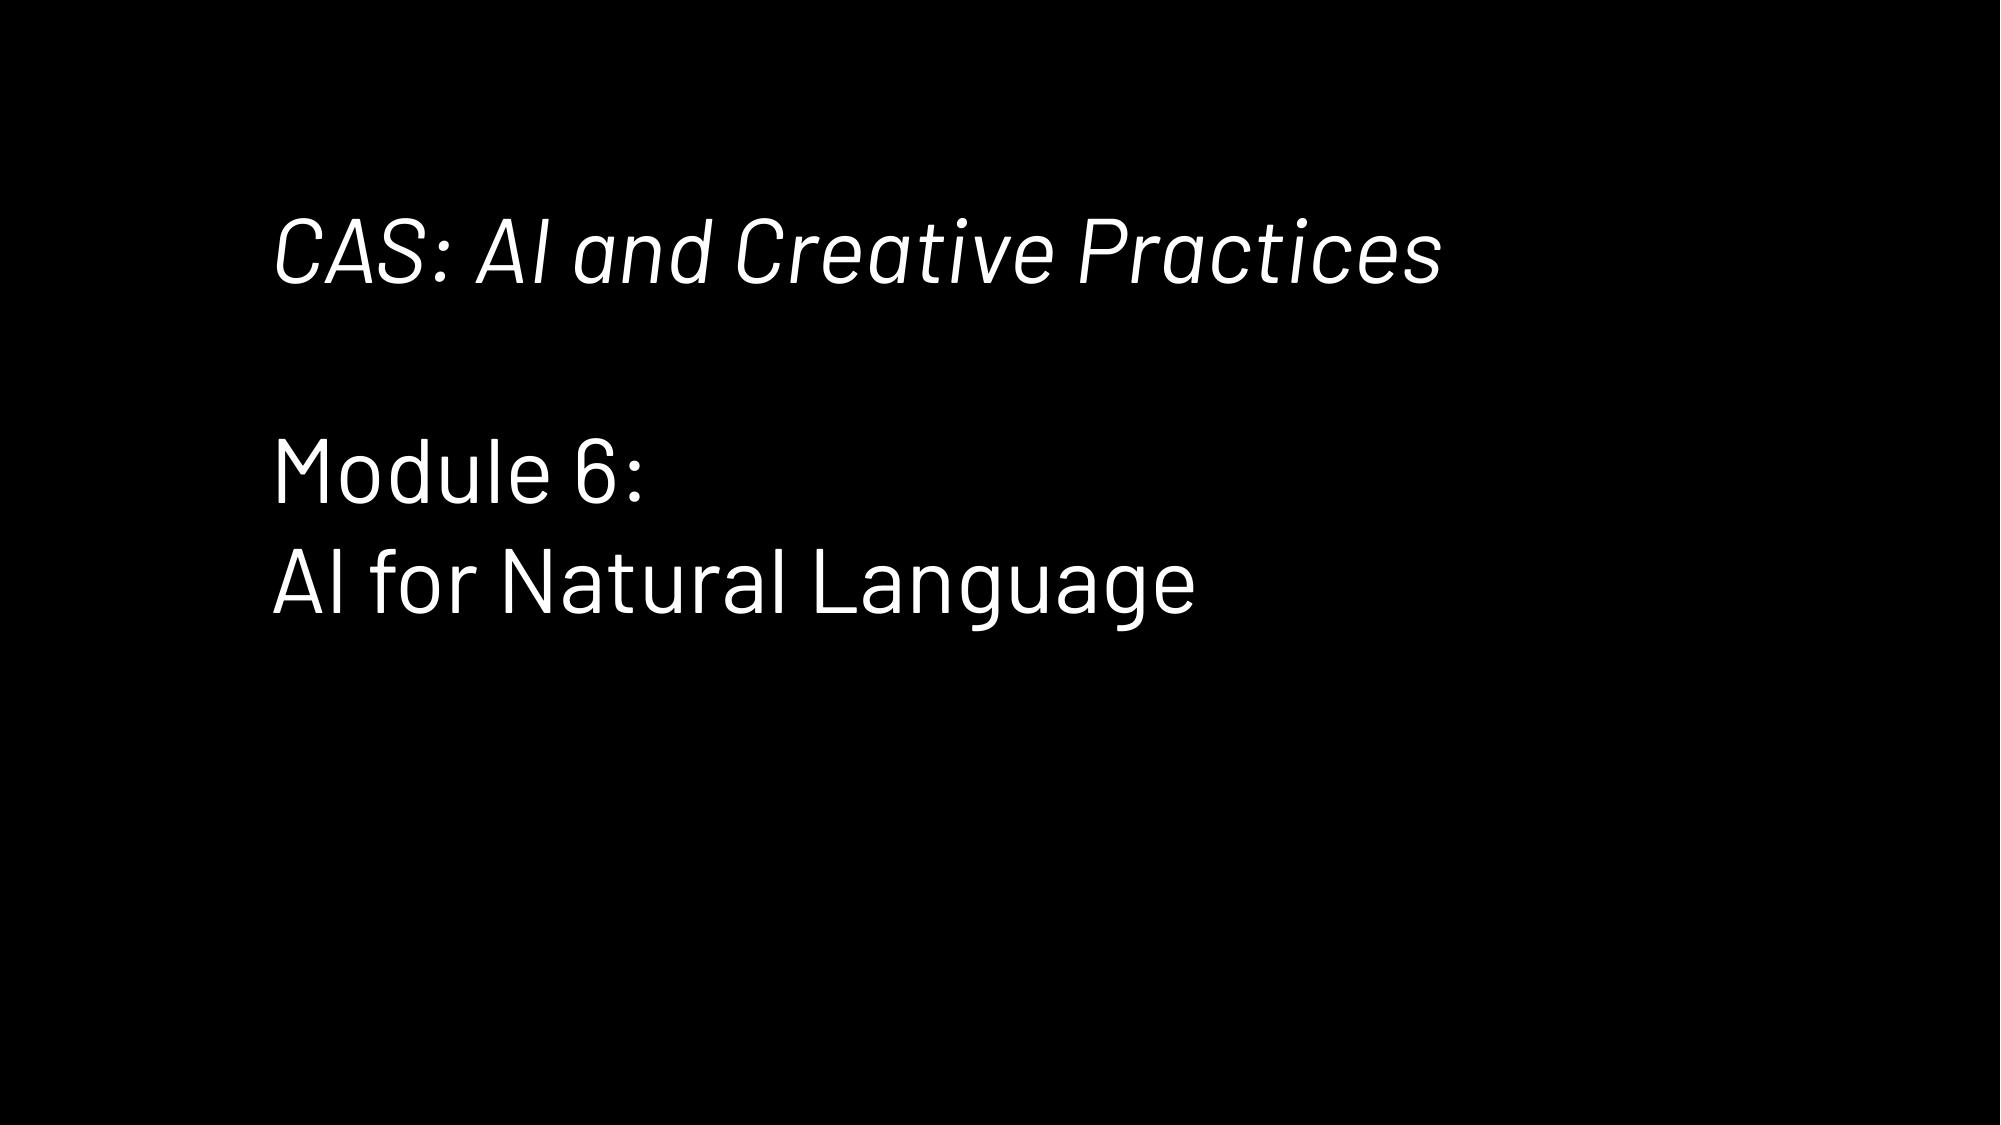

CAS: AI and Creative Practices

Module 6:
AI for Natural Language